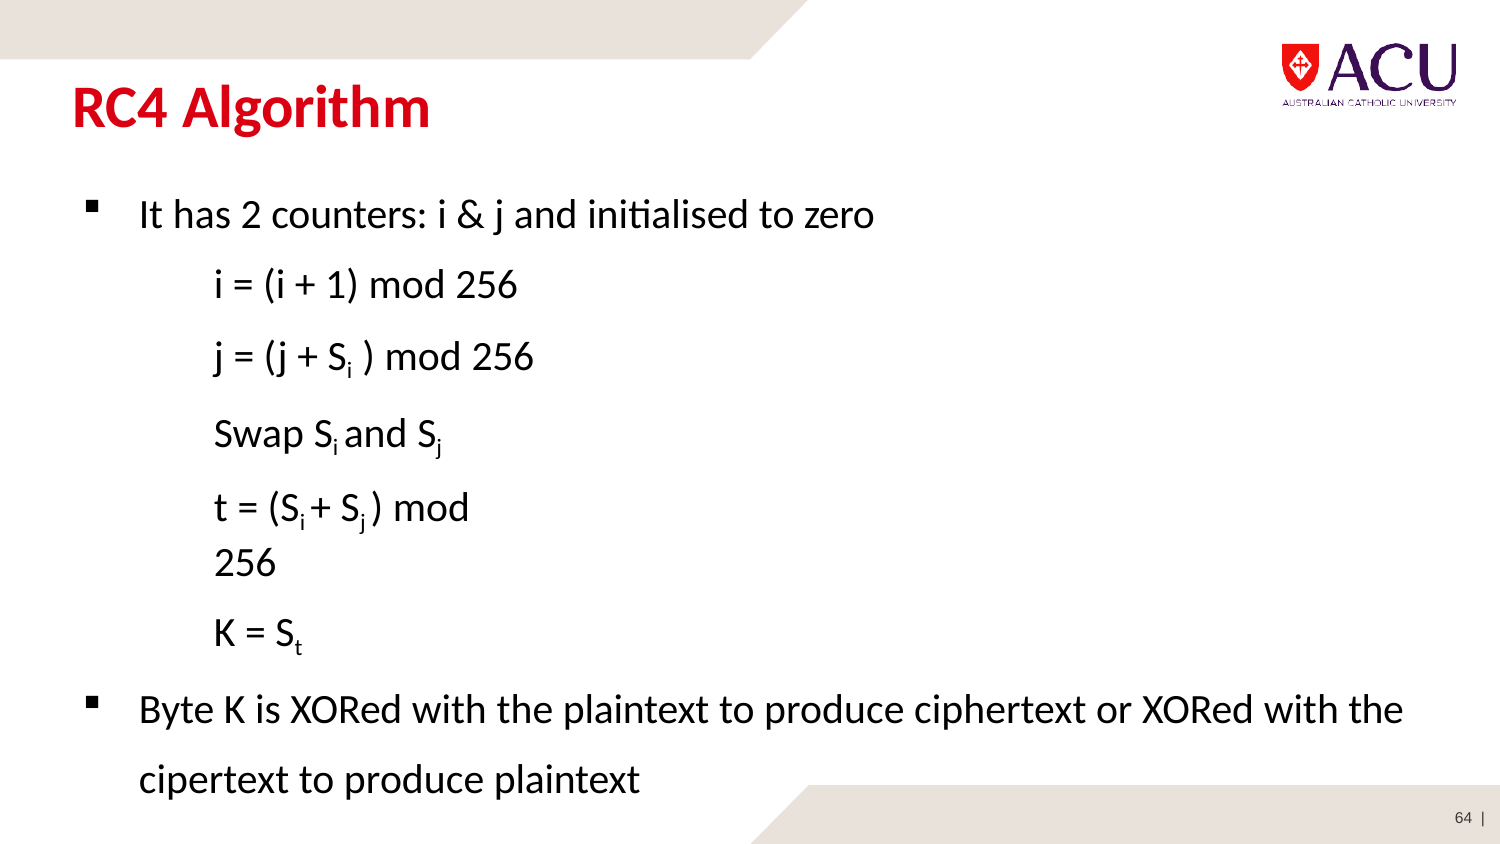

# RC4 Algorithm
It has 2 counters: i & j and initialised to zero
i = (i + 1) mod 256
j = (j + Si ) mod 256 Swap Si and Sj
t = (Si + Sj ) mod 256
K = St
Byte K is XORed with the plaintext to produce ciphertext or XORed with the cipertext to produce plaintext
64 |